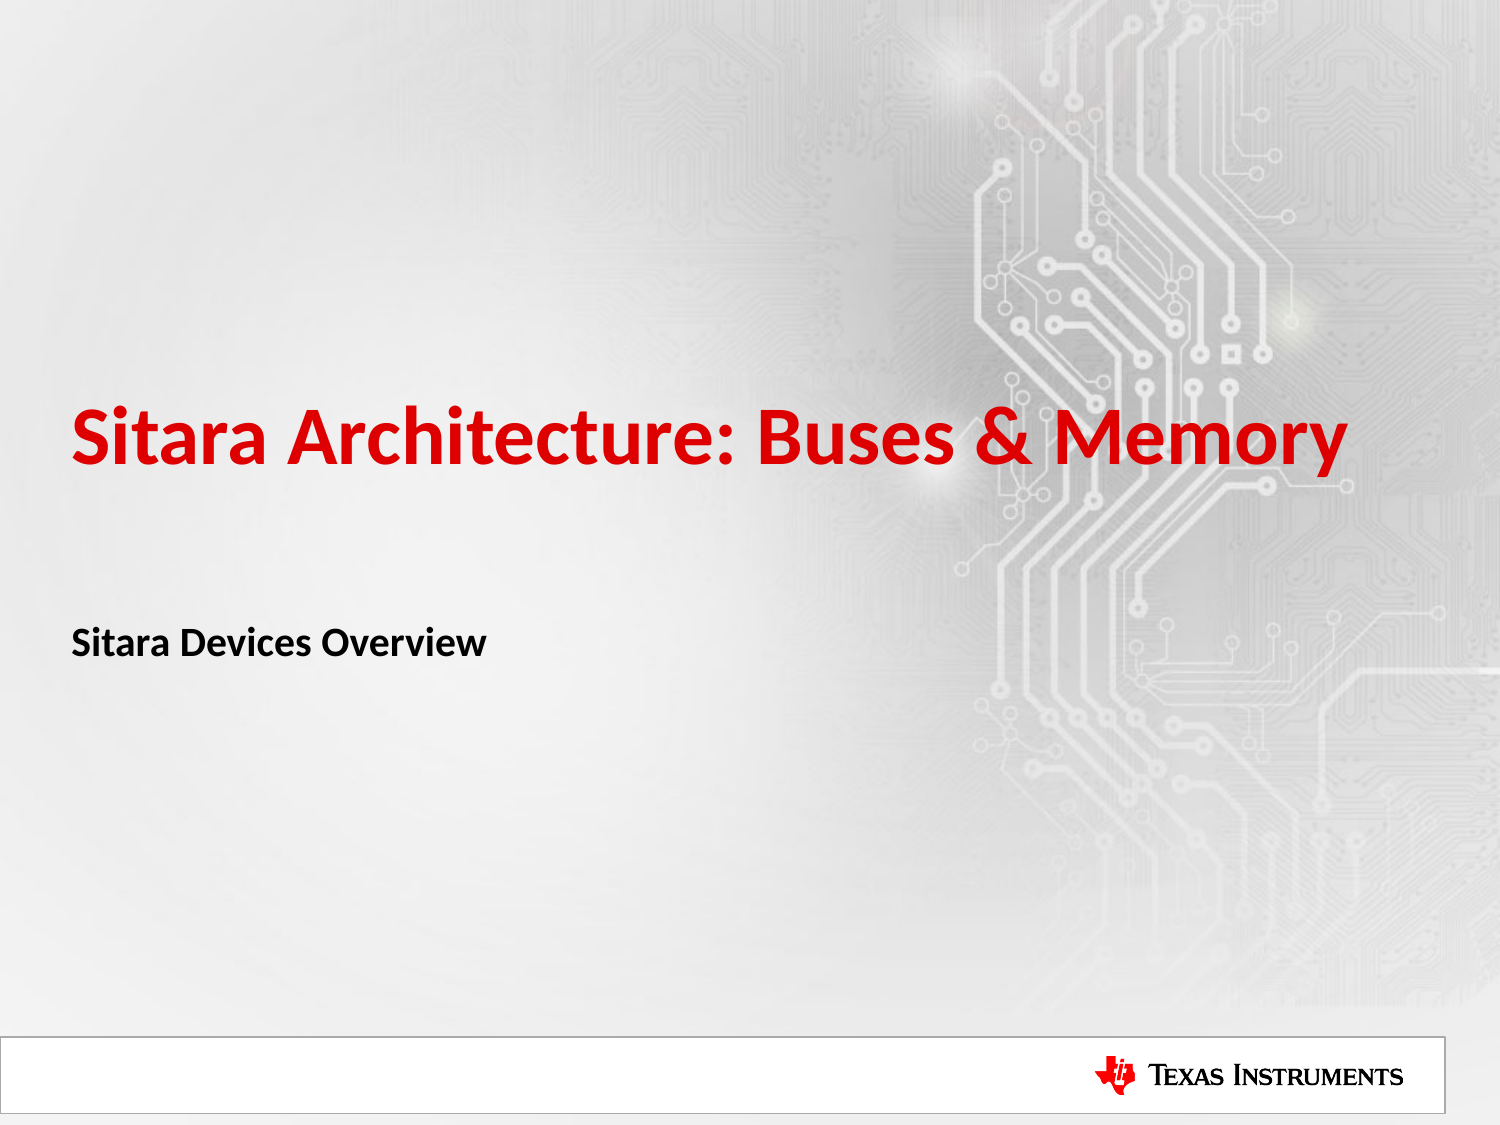

# Sitara Architecture: Buses & Memory
Sitara Devices Overview